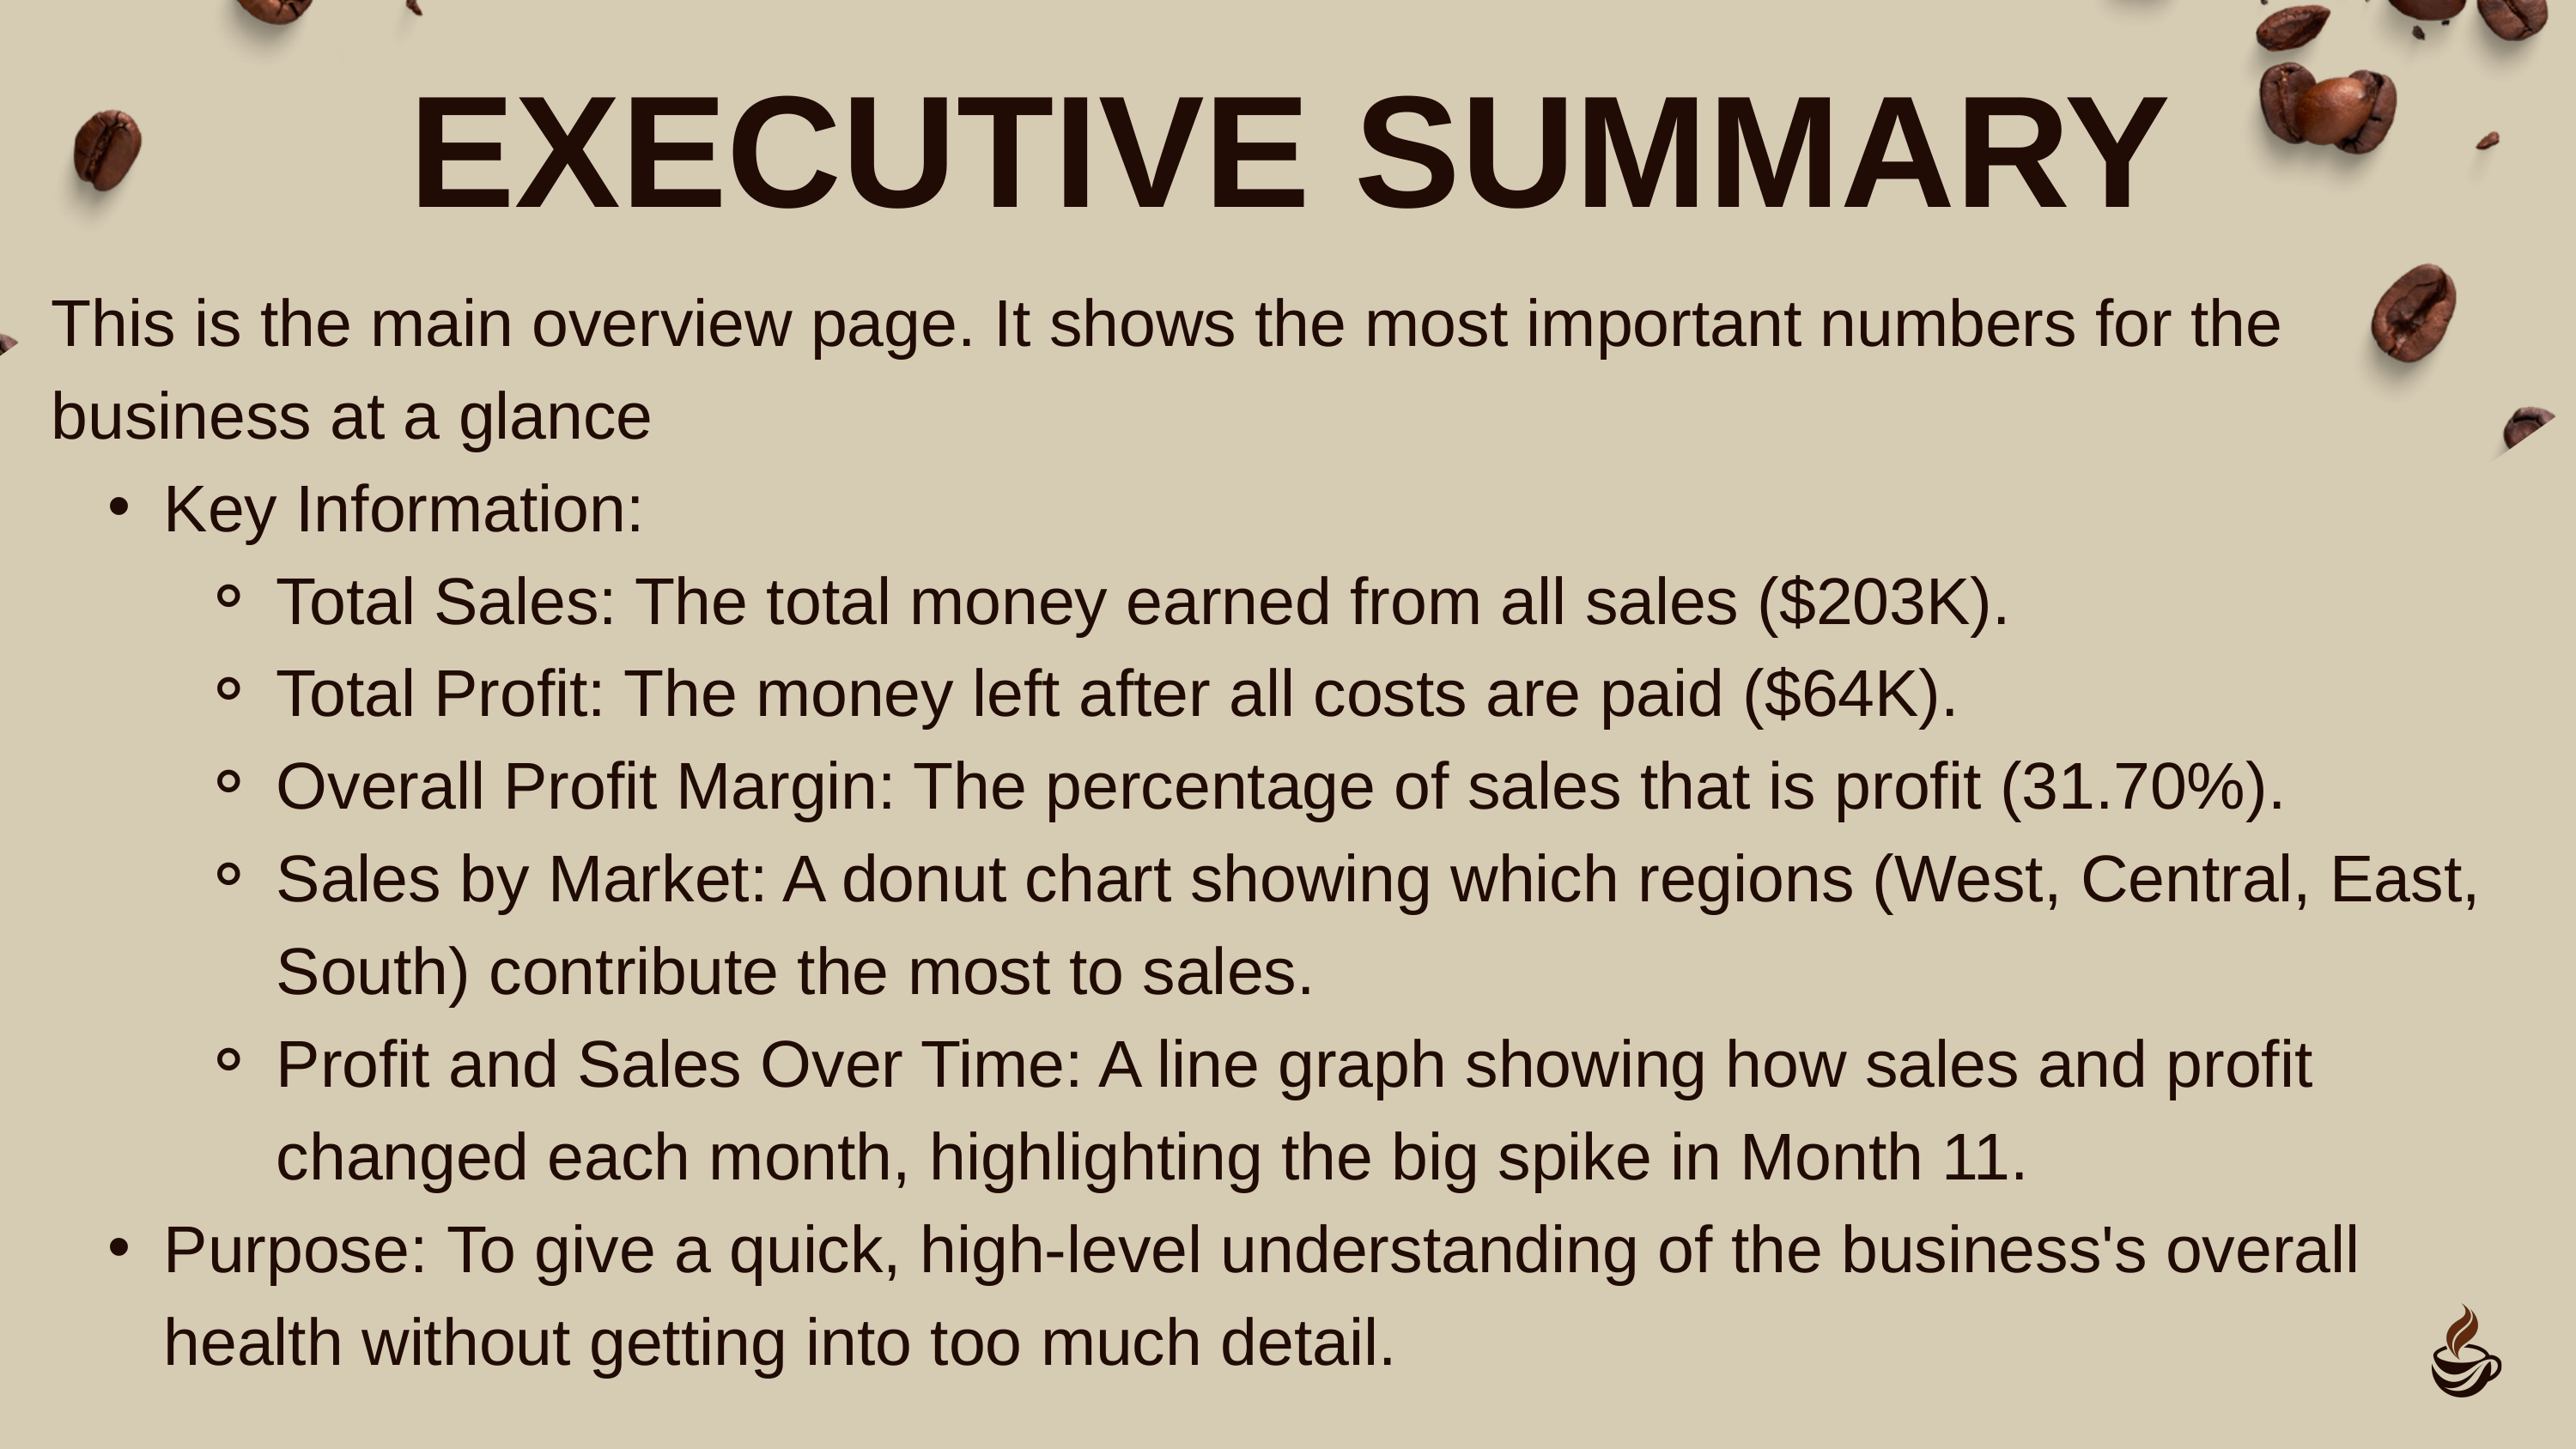

EXECUTIVE SUMMARY
This is the main overview page. It shows the most important numbers for the business at a glance
Key Information:
Total Sales: The total money earned from all sales ($203K).
Total Profit: The money left after all costs are paid ($64K).
Overall Profit Margin: The percentage of sales that is profit (31.70%).
Sales by Market: A donut chart showing which regions (West, Central, East, South) contribute the most to sales.
Profit and Sales Over Time: A line graph showing how sales and profit changed each month, highlighting the big spike in Month 11.
Purpose: To give a quick, high-level understanding of the business's overall health without getting into too much detail.